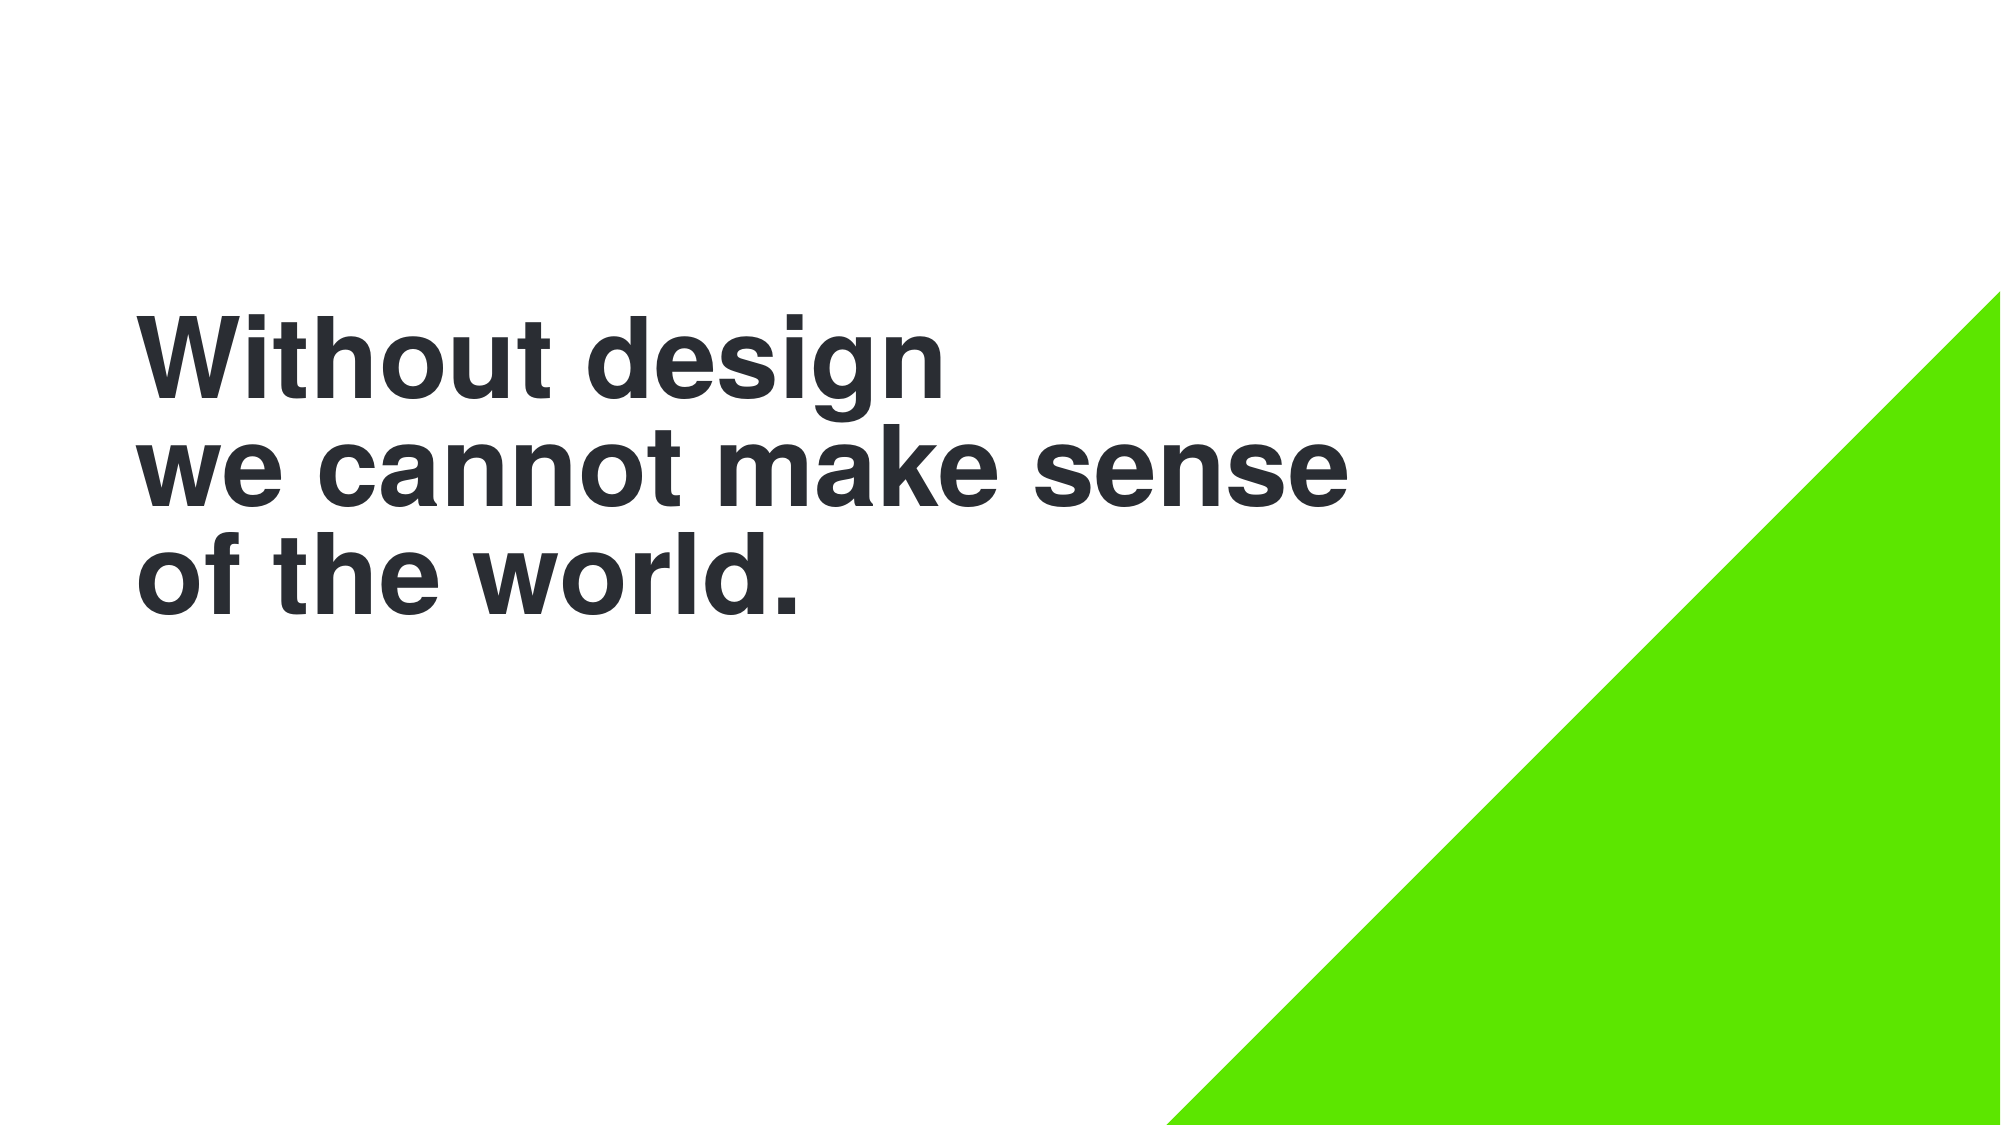

# Without design
we cannot make sense
of the world.